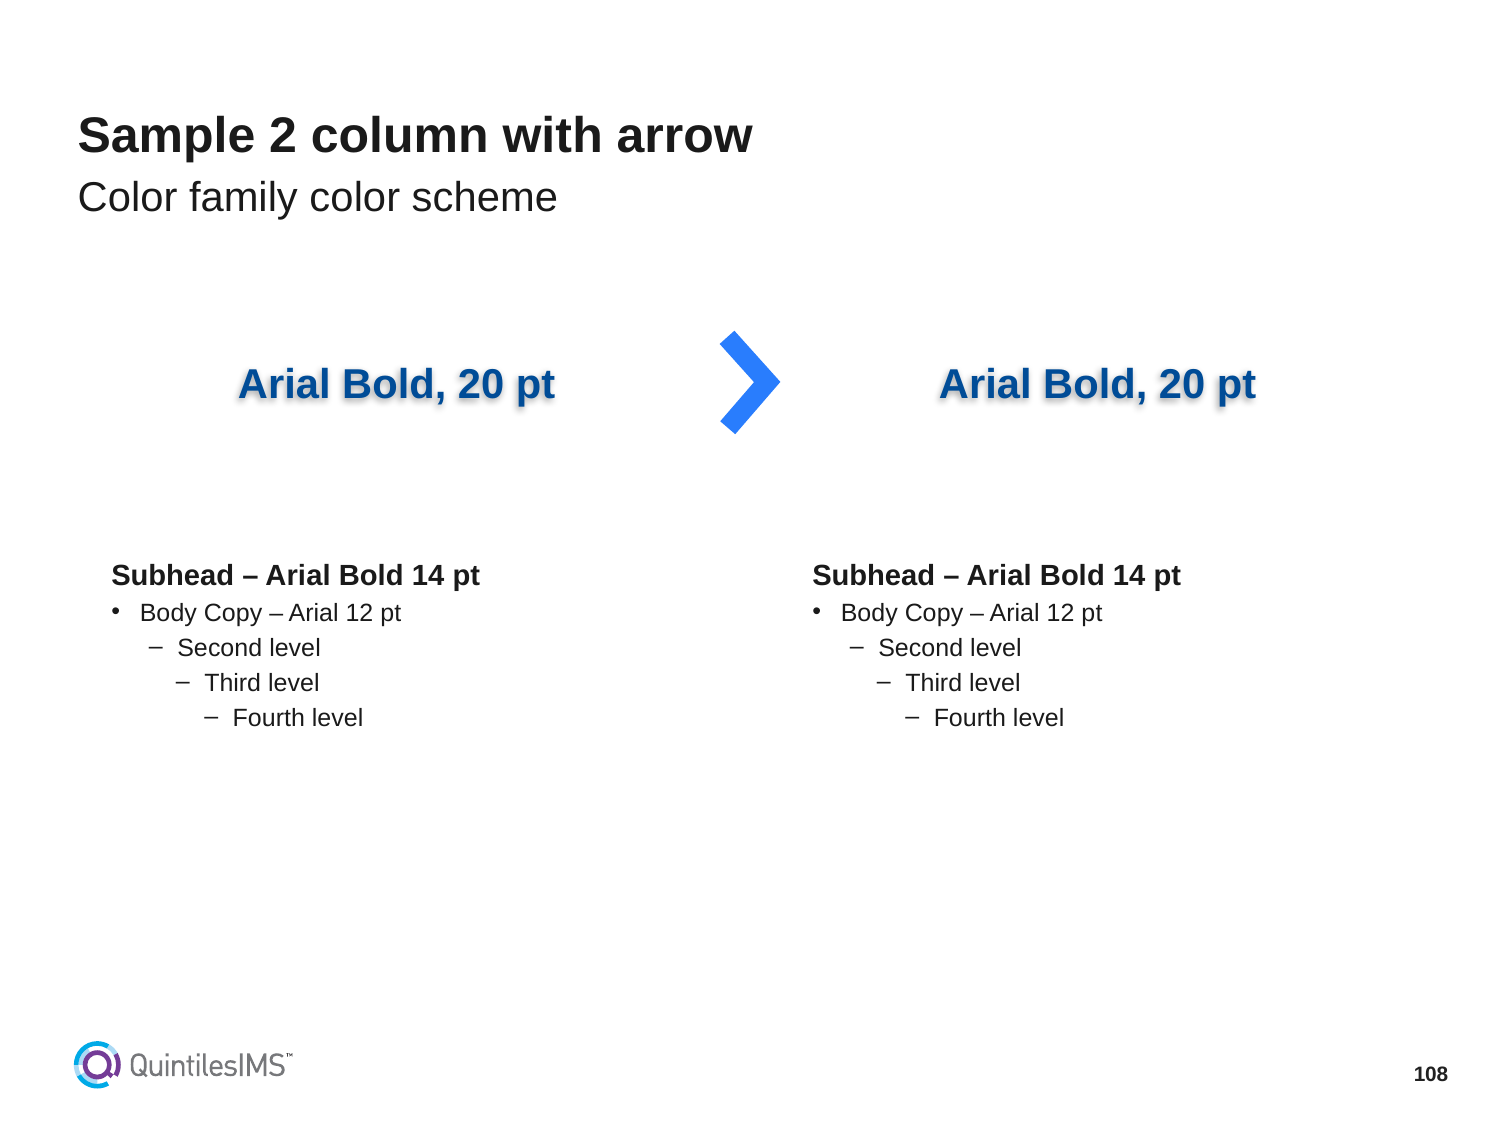

# Sample 2 column with arrow
Color family color scheme

Arial Bold, 20 pt
Arial Bold, 20 pt
Subhead – Arial Bold 14 pt
Body Copy – Arial 12 pt
Second level
Third level
Fourth level
Subhead – Arial Bold 14 pt
Body Copy – Arial 12 pt
Second level
Third level
Fourth level